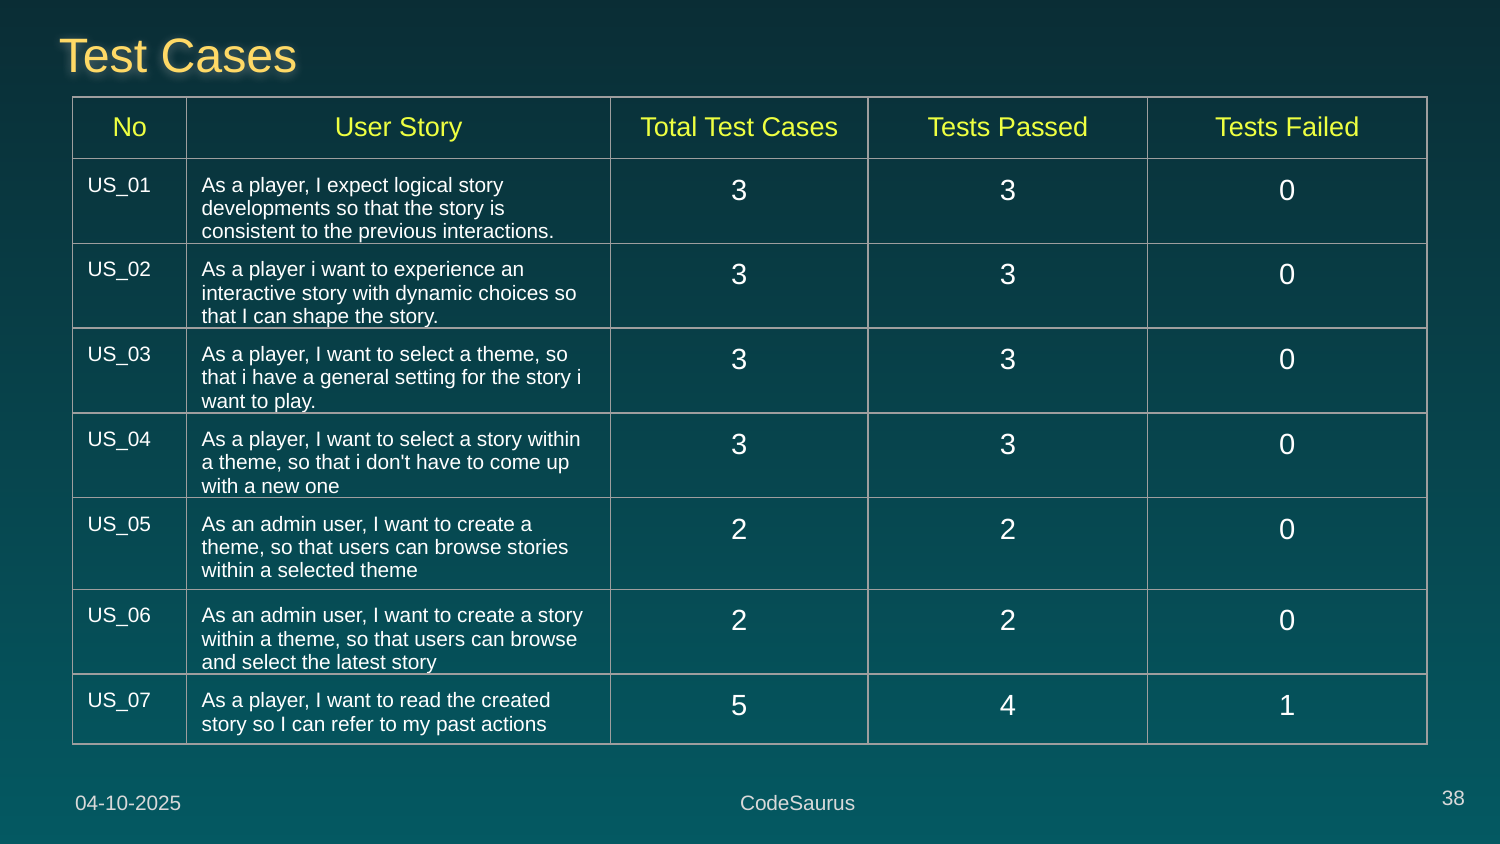

# Test Cases
| No | User Story | Total Test Cases | Tests Passed | Tests Failed |
| --- | --- | --- | --- | --- |
| US\_01 | As a player, I expect logical story developments so that the story is consistent to the previous interactions. | 3 | 3 | 0 |
| US\_02 | As a player i want to experience an interactive story with dynamic choices so that I can shape the story. | 3 | 3 | 0 |
| US\_03 | As a player, I want to select a theme, so that i have a general setting for the story i want to play. | 3 | 3 | 0 |
| US\_04 | As a player, I want to select a story within a theme, so that i don't have to come up with a new one | 3 | 3 | 0 |
| US\_05 | As an admin user, I want to create a theme, so that users can browse stories within a selected theme | 2 | 2 | 0 |
| US\_06 | As an admin user, I want to create a story within a theme, so that users can browse and select the latest story | 2 | 2 | 0 |
| US\_07 | As a player, I want to read the created story so I can refer to my past actions | 5 | 4 | 1 |
38